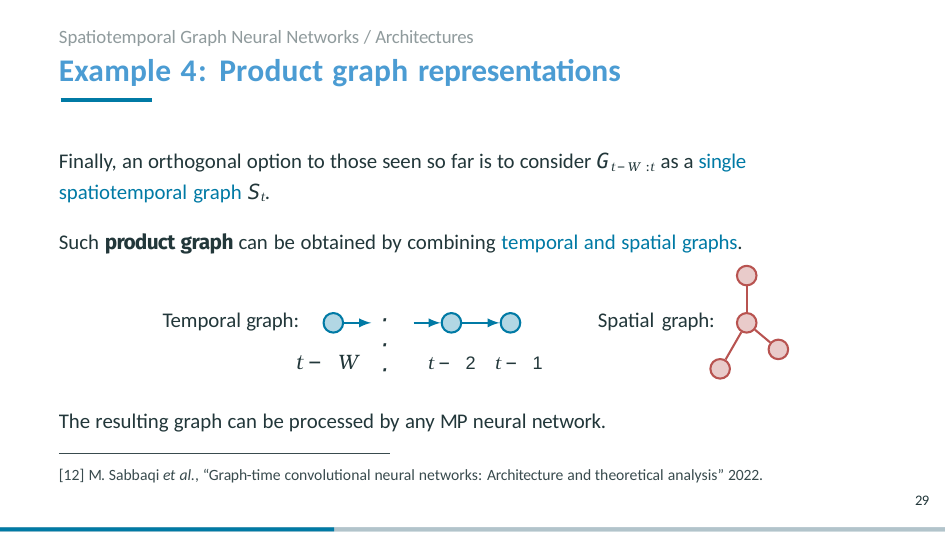

Spatiotemporal Graph Neural Networks / Architectures
# Example 4: Product graph representations

Finally, an orthogonal option to those seen so far is to consider Gt−W :t as a single spatiotemporal graph St.
Such product graph can be obtained by combining temporal and spatial graphs.

· · ·
Temporal graph:
Spatial graph:

t − W	t − 2 t − 1

The resulting graph can be processed by any MP neural network.

[12] M. Sabbaqi et al., “Graph-time convolutional neural networks: Architecture and theoretical analysis” 2022.

29